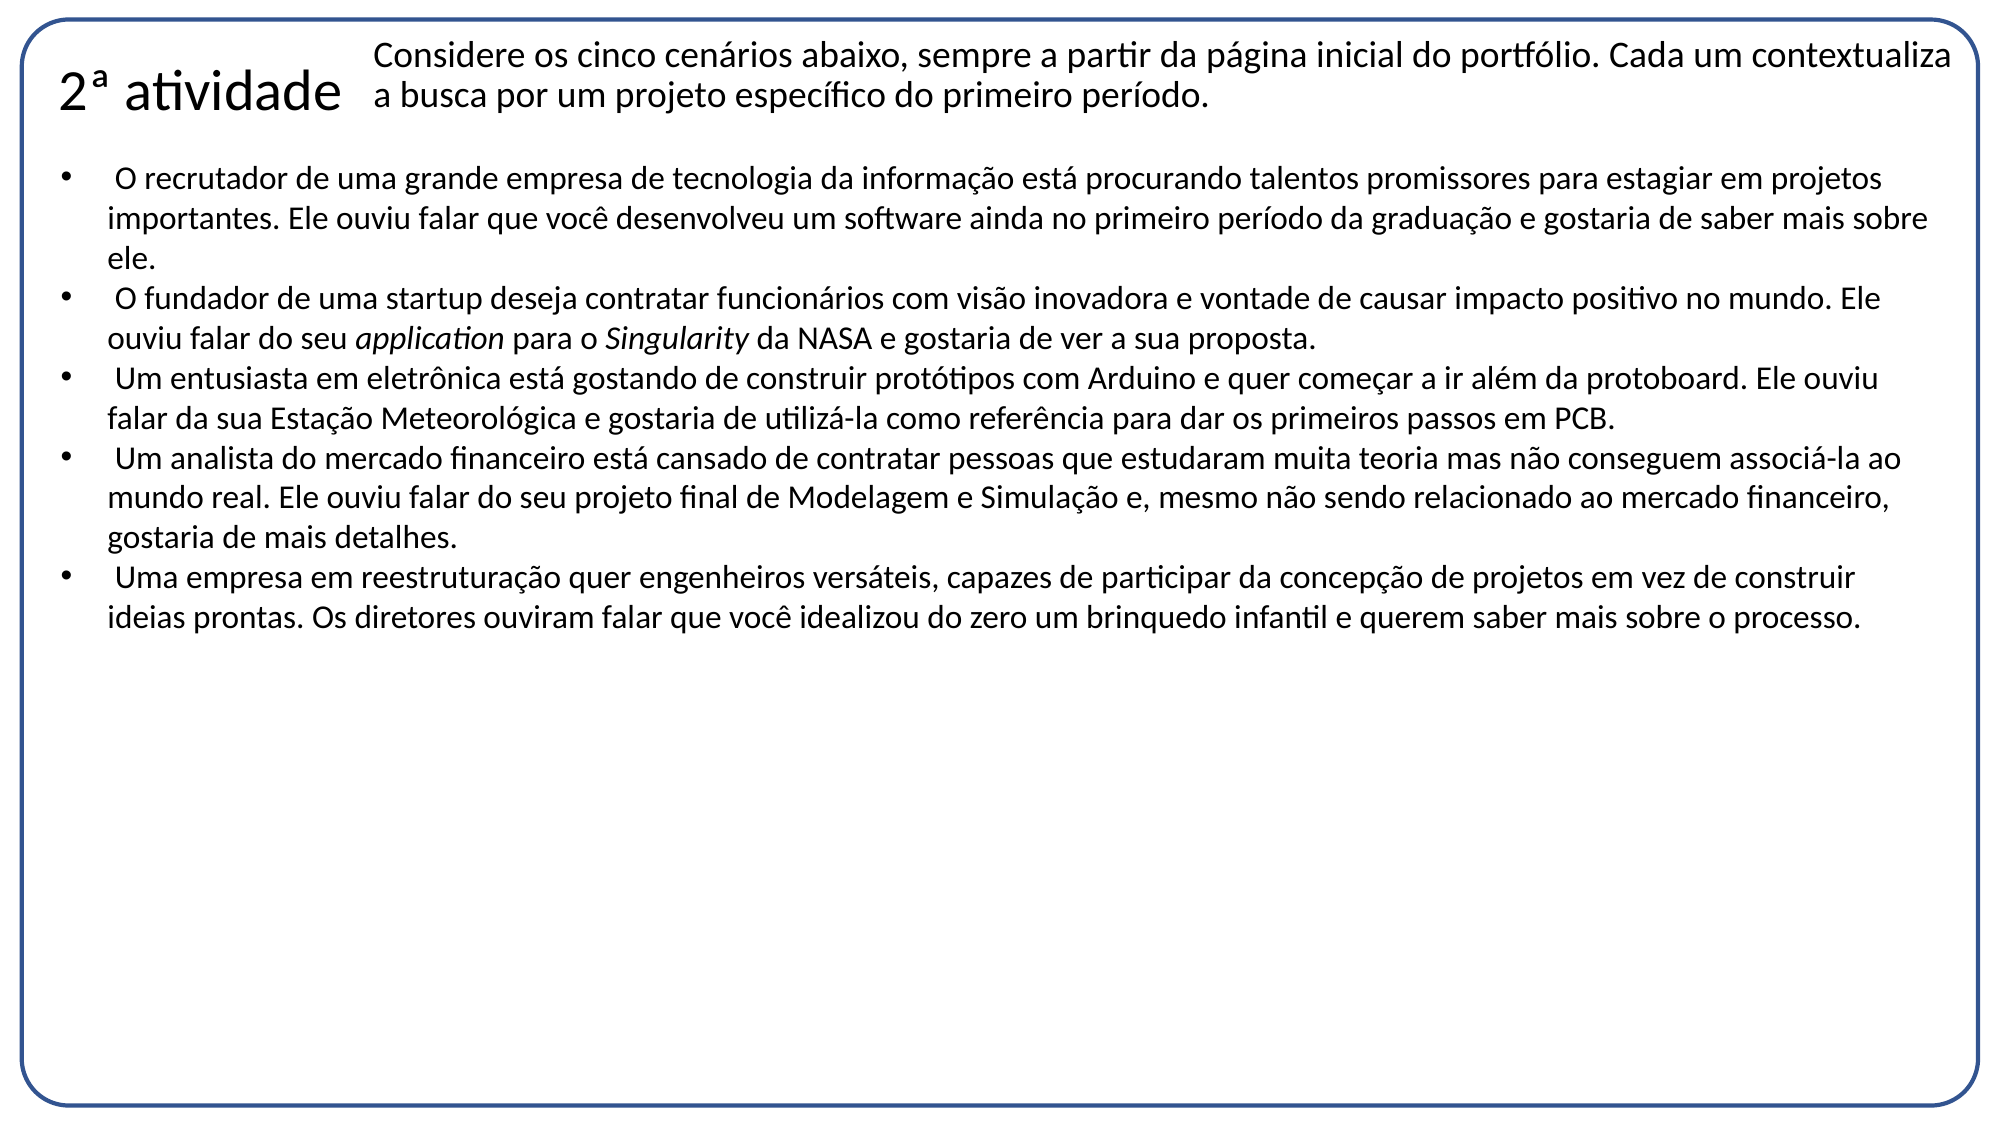

# 2ª atividade
Considere os cinco cenários abaixo, sempre a partir da página inicial do portfólio. Cada um contextualiza a busca por um projeto específico do primeiro período.
 O recrutador de uma grande empresa de tecnologia da informação está procurando talentos promissores para estagiar em projetos importantes. Ele ouviu falar que você desenvolveu um software ainda no primeiro período da graduação e gostaria de saber mais sobre ele.
 O fundador de uma startup deseja contratar funcionários com visão inovadora e vontade de causar impacto positivo no mundo. Ele ouviu falar do seu application para o Singularity da NASA e gostaria de ver a sua proposta.
 Um entusiasta em eletrônica está gostando de construir protótipos com Arduino e quer começar a ir além da protoboard. Ele ouviu falar da sua Estação Meteorológica e gostaria de utilizá-la como referência para dar os primeiros passos em PCB.
 Um analista do mercado financeiro está cansado de contratar pessoas que estudaram muita teoria mas não conseguem associá-la ao mundo real. Ele ouviu falar do seu projeto final de Modelagem e Simulação e, mesmo não sendo relacionado ao mercado financeiro, gostaria de mais detalhes.
 Uma empresa em reestruturação quer engenheiros versáteis, capazes de participar da concepção de projetos em vez de construir ideias prontas. Os diretores ouviram falar que você idealizou do zero um brinquedo infantil e querem saber mais sobre o processo.